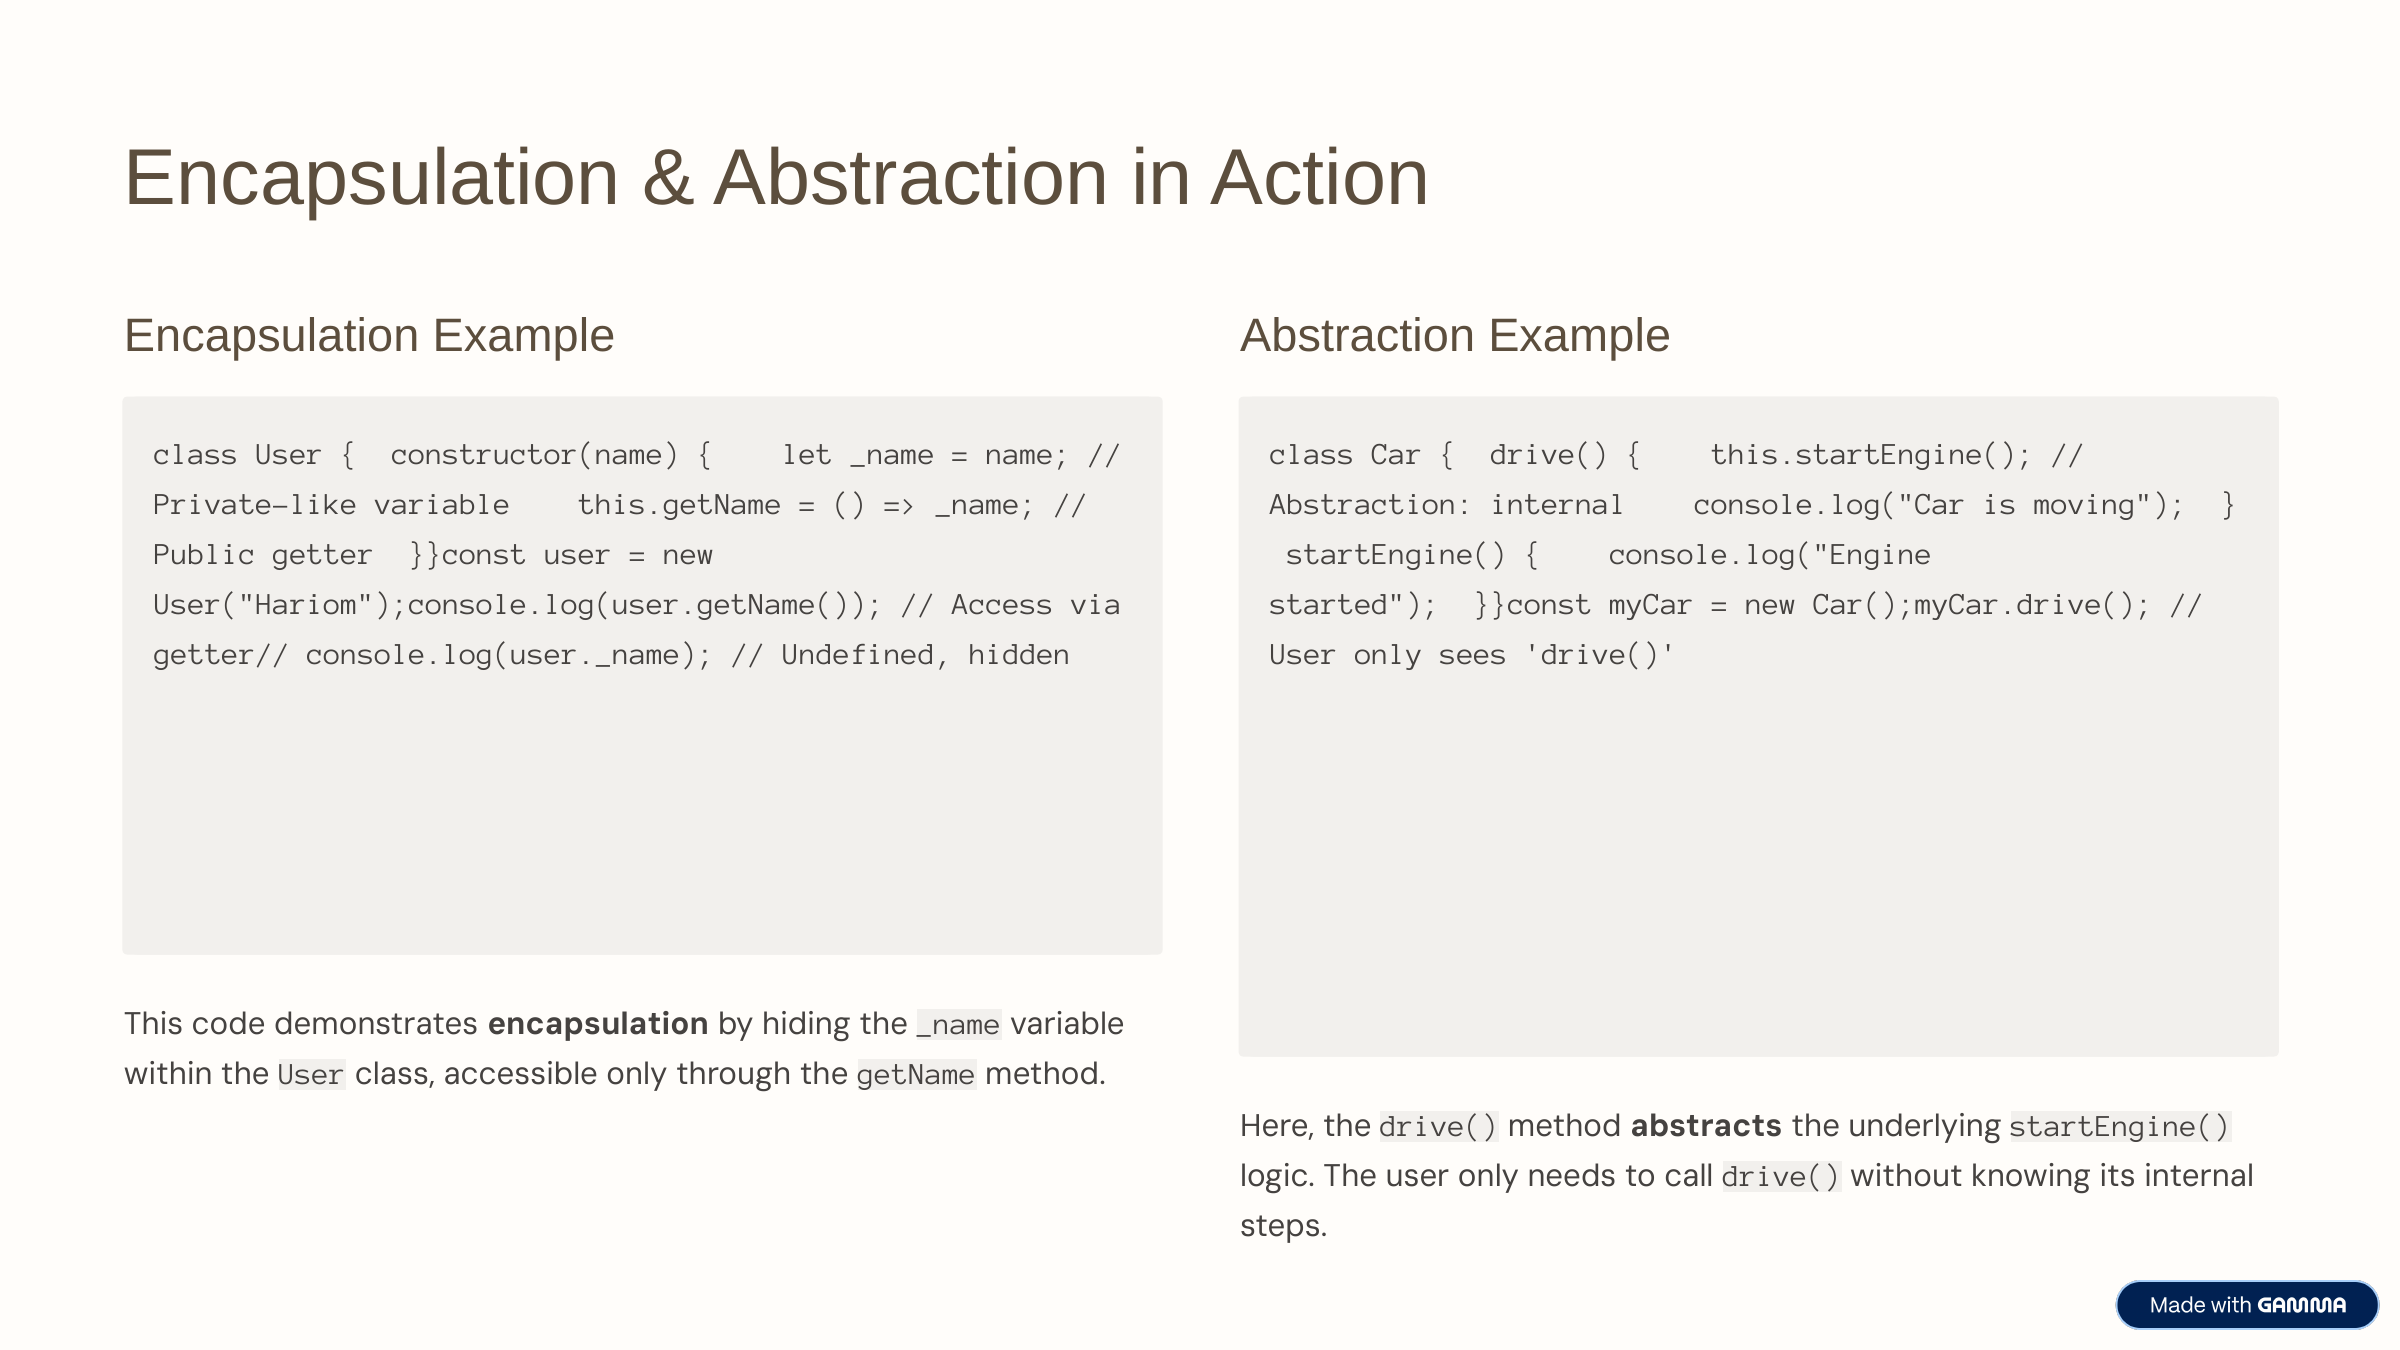

Encapsulation & Abstraction in Action
Encapsulation Example
Abstraction Example

class User {  constructor(name) {    let _name = name; // Private-like variable    this.getName = () => _name; // Public getter  }}const user = new User("Hariom");console.log(user.getName()); // Access via getter// console.log(user._name); // Undefined, hidden
class Car {  drive() {    this.startEngine(); // Abstraction: internal    console.log("Car is moving");  }  startEngine() {    console.log("Engine started");  }}const myCar = new Car();myCar.drive(); // User only sees 'drive()'
This code demonstrates encapsulation by hiding the _name variable within the User class, accessible only through the getName method.
Here, the drive() method abstracts the underlying startEngine() logic. The user only needs to call drive() without knowing its internal steps.